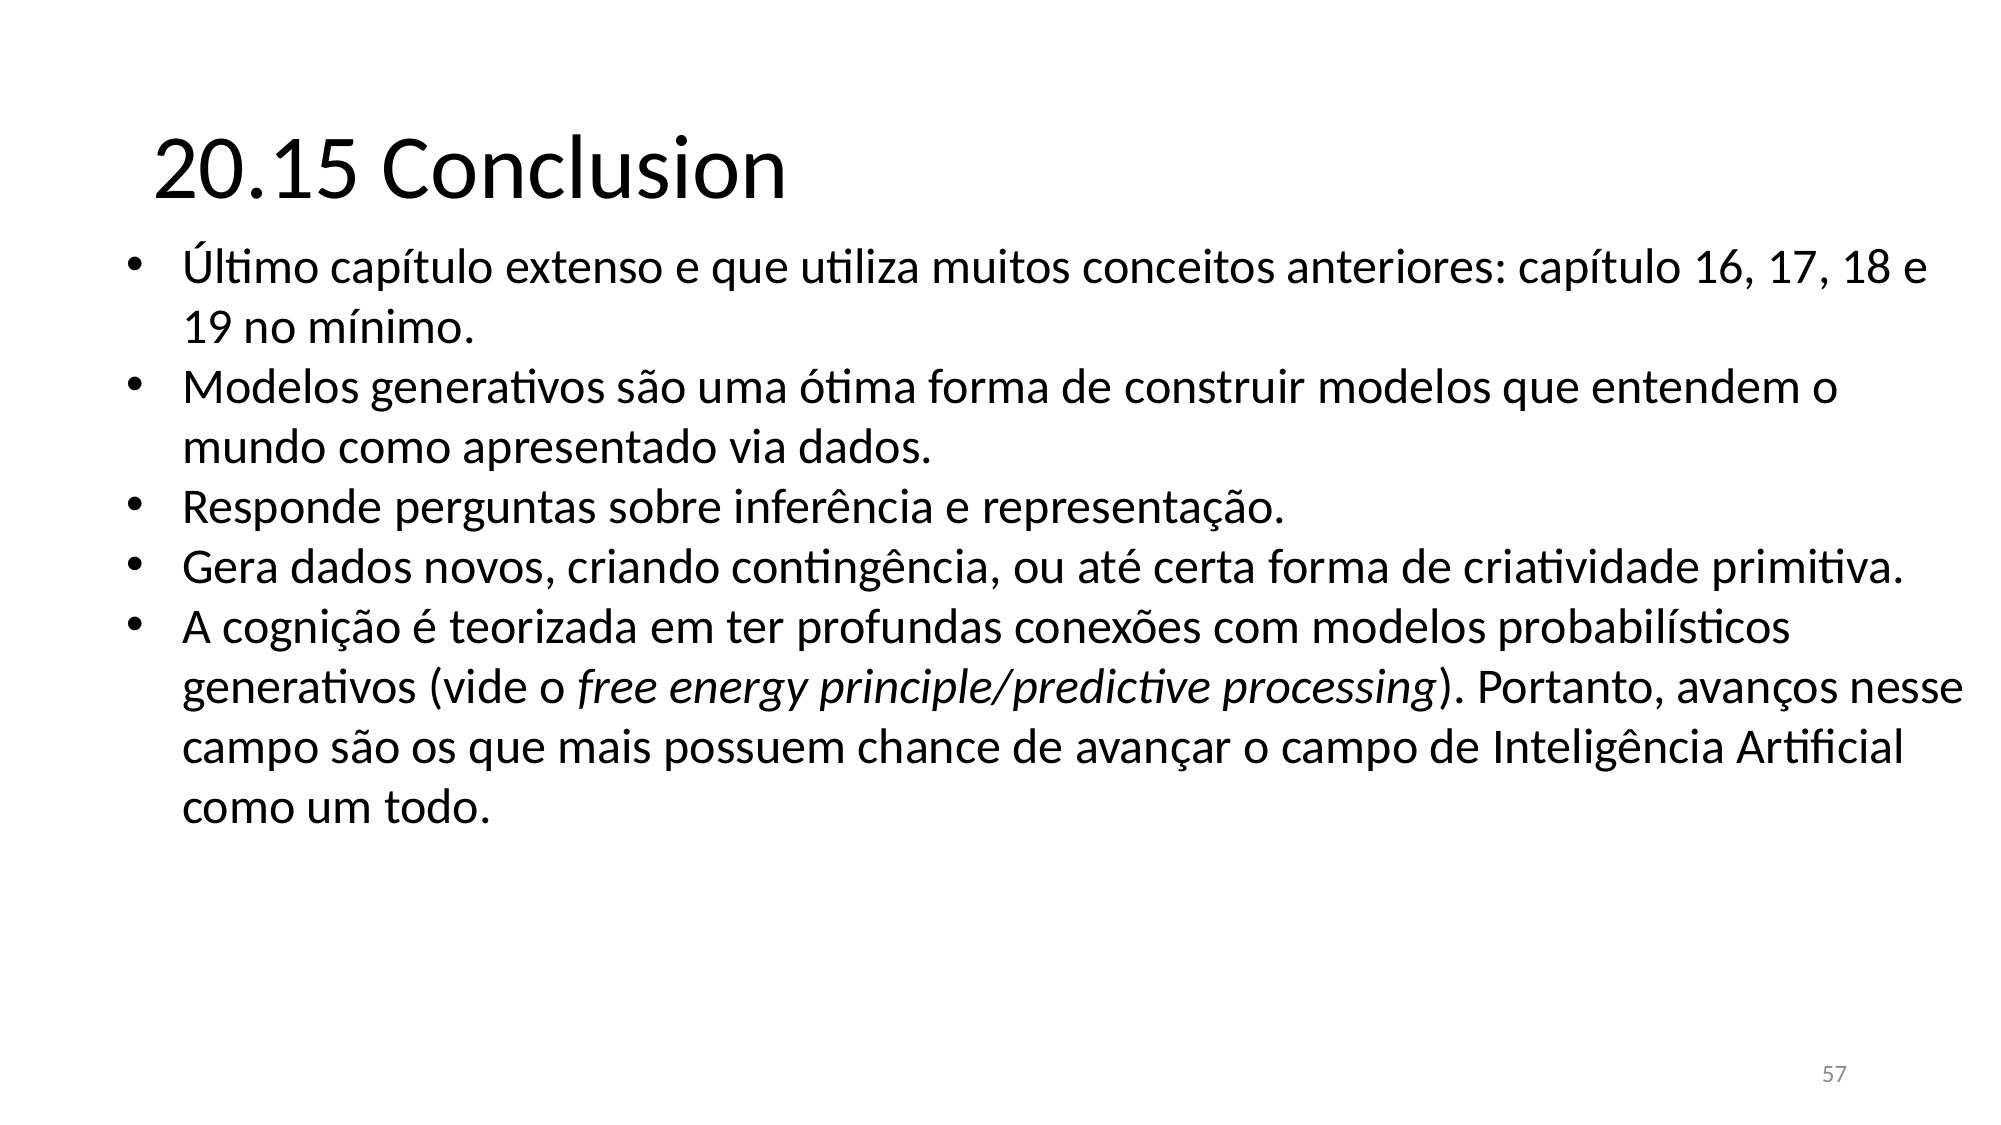

# 20.15 Conclusion
Último capítulo extenso e que utiliza muitos conceitos anteriores: capítulo 16, 17, 18 e 19 no mínimo.
Modelos generativos são uma ótima forma de construir modelos que entendem o mundo como apresentado via dados.
Responde perguntas sobre inferência e representação.
Gera dados novos, criando contingência, ou até certa forma de criatividade primitiva.
A cognição é teorizada em ter profundas conexões com modelos probabilísticos generativos (vide o free energy principle/predictive processing). Portanto, avanços nesse campo são os que mais possuem chance de avançar o campo de Inteligência Artificial como um todo.
57